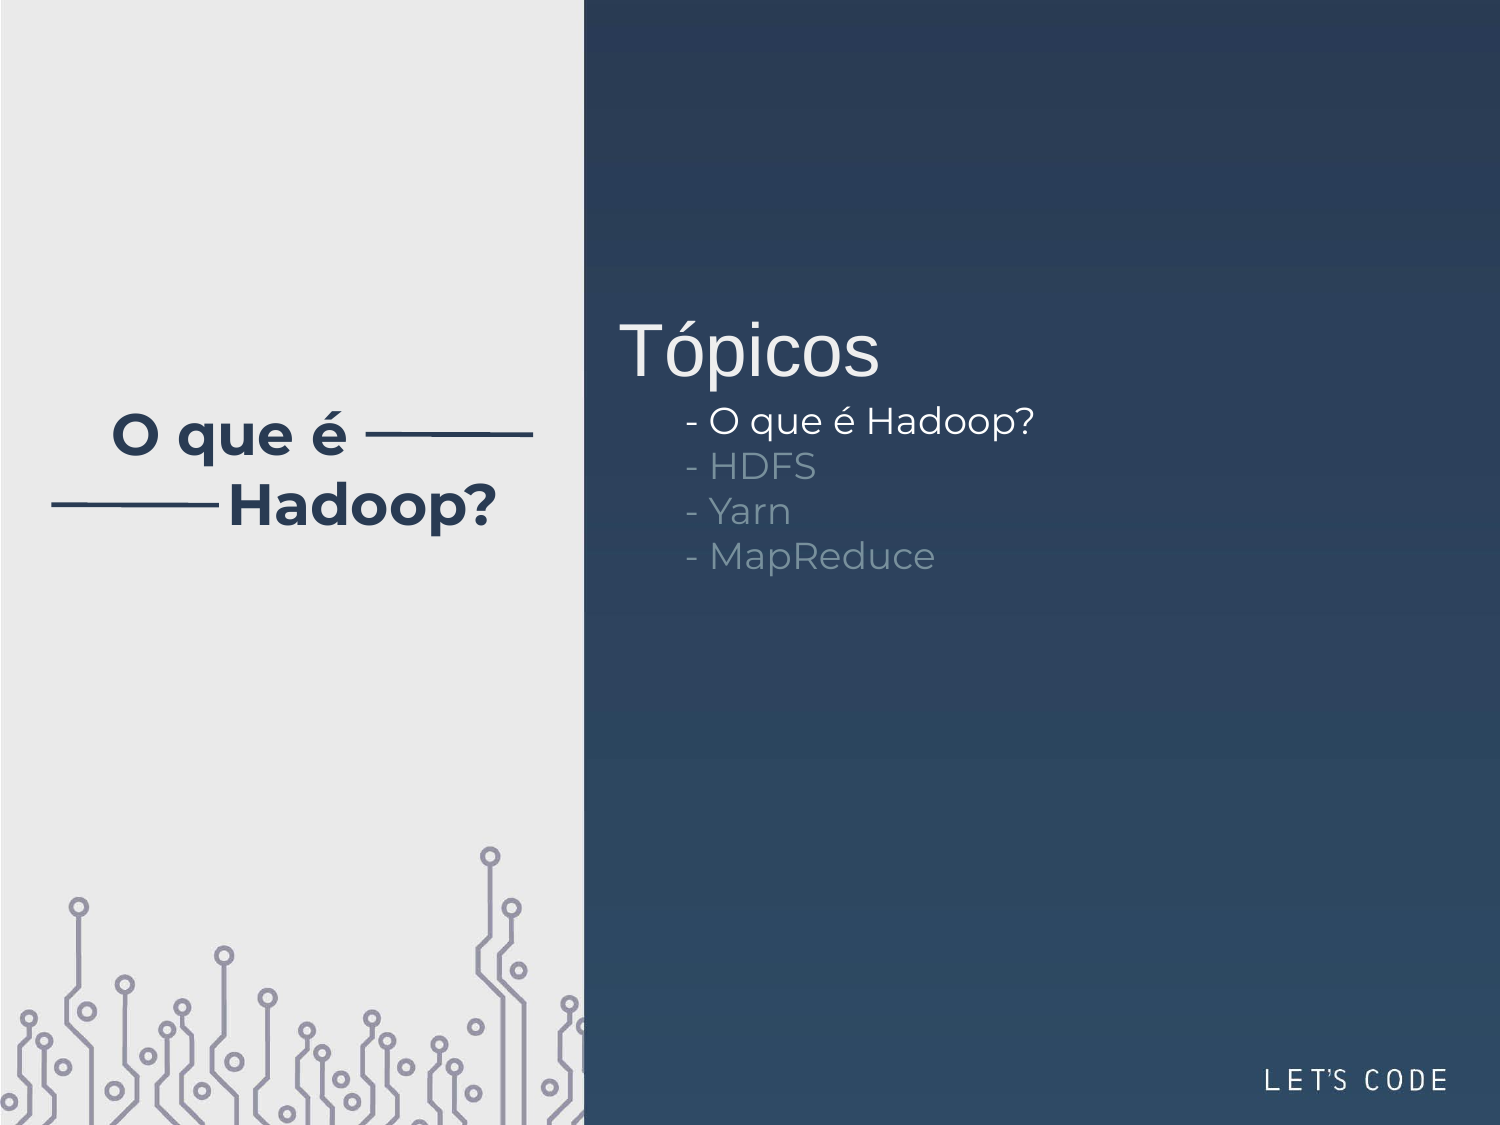

Tópicos
O que é
       Hadoop?
- O que é Hadoop?
- HDFS
- Yarn
- MapReduce